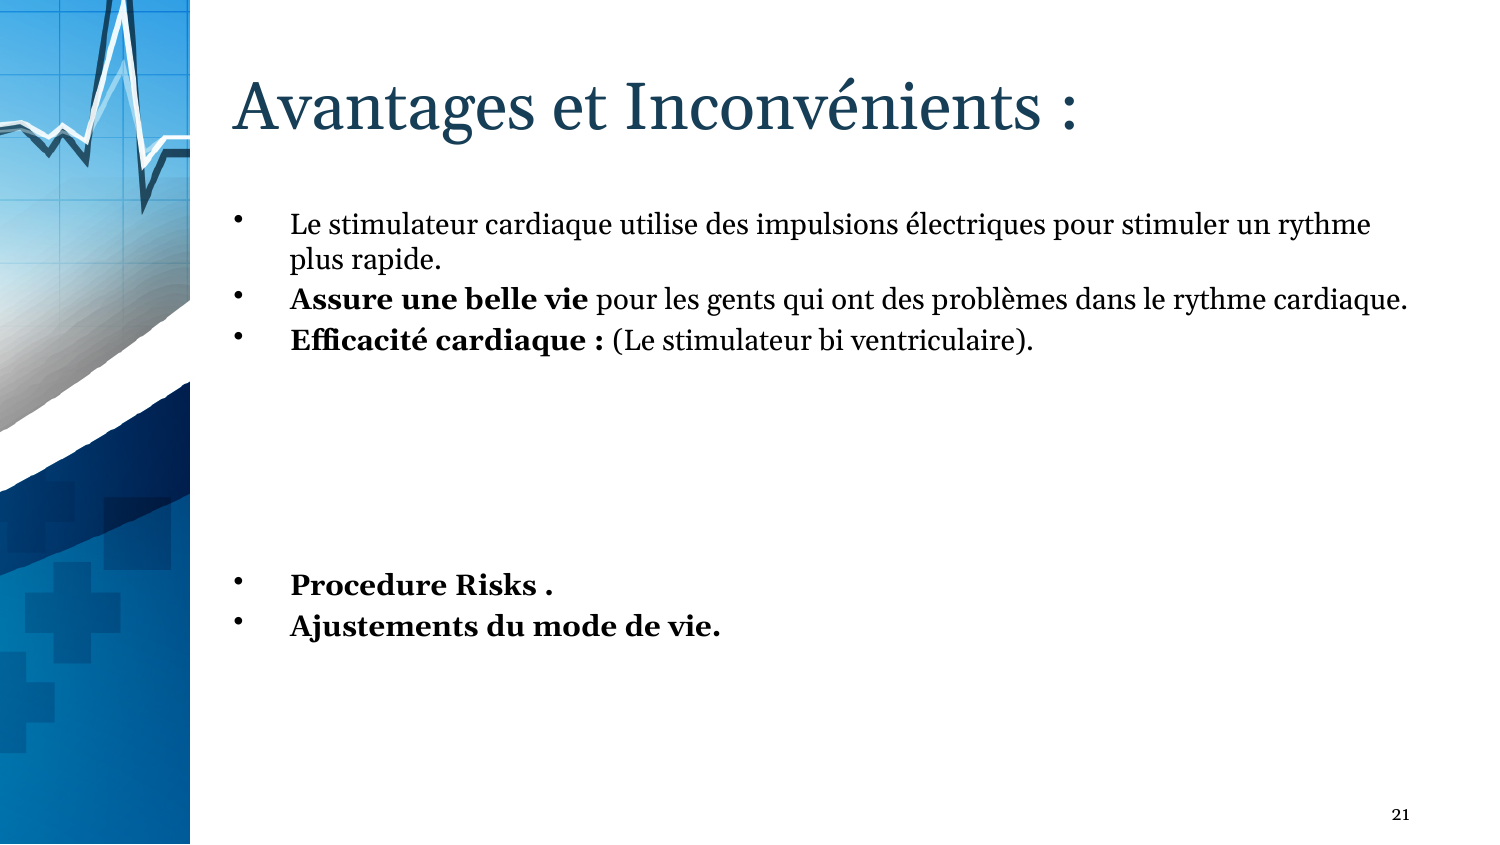

# Avantages et Inconvénients :
Le stimulateur cardiaque utilise des impulsions électriques pour stimuler un rythme plus rapide.
Assure une belle vie pour les gents qui ont des problèmes dans le rythme cardiaque.
Efficacité cardiaque : (Le stimulateur bi ventriculaire).

Procedure Risks .
Ajustements du mode de vie.

21